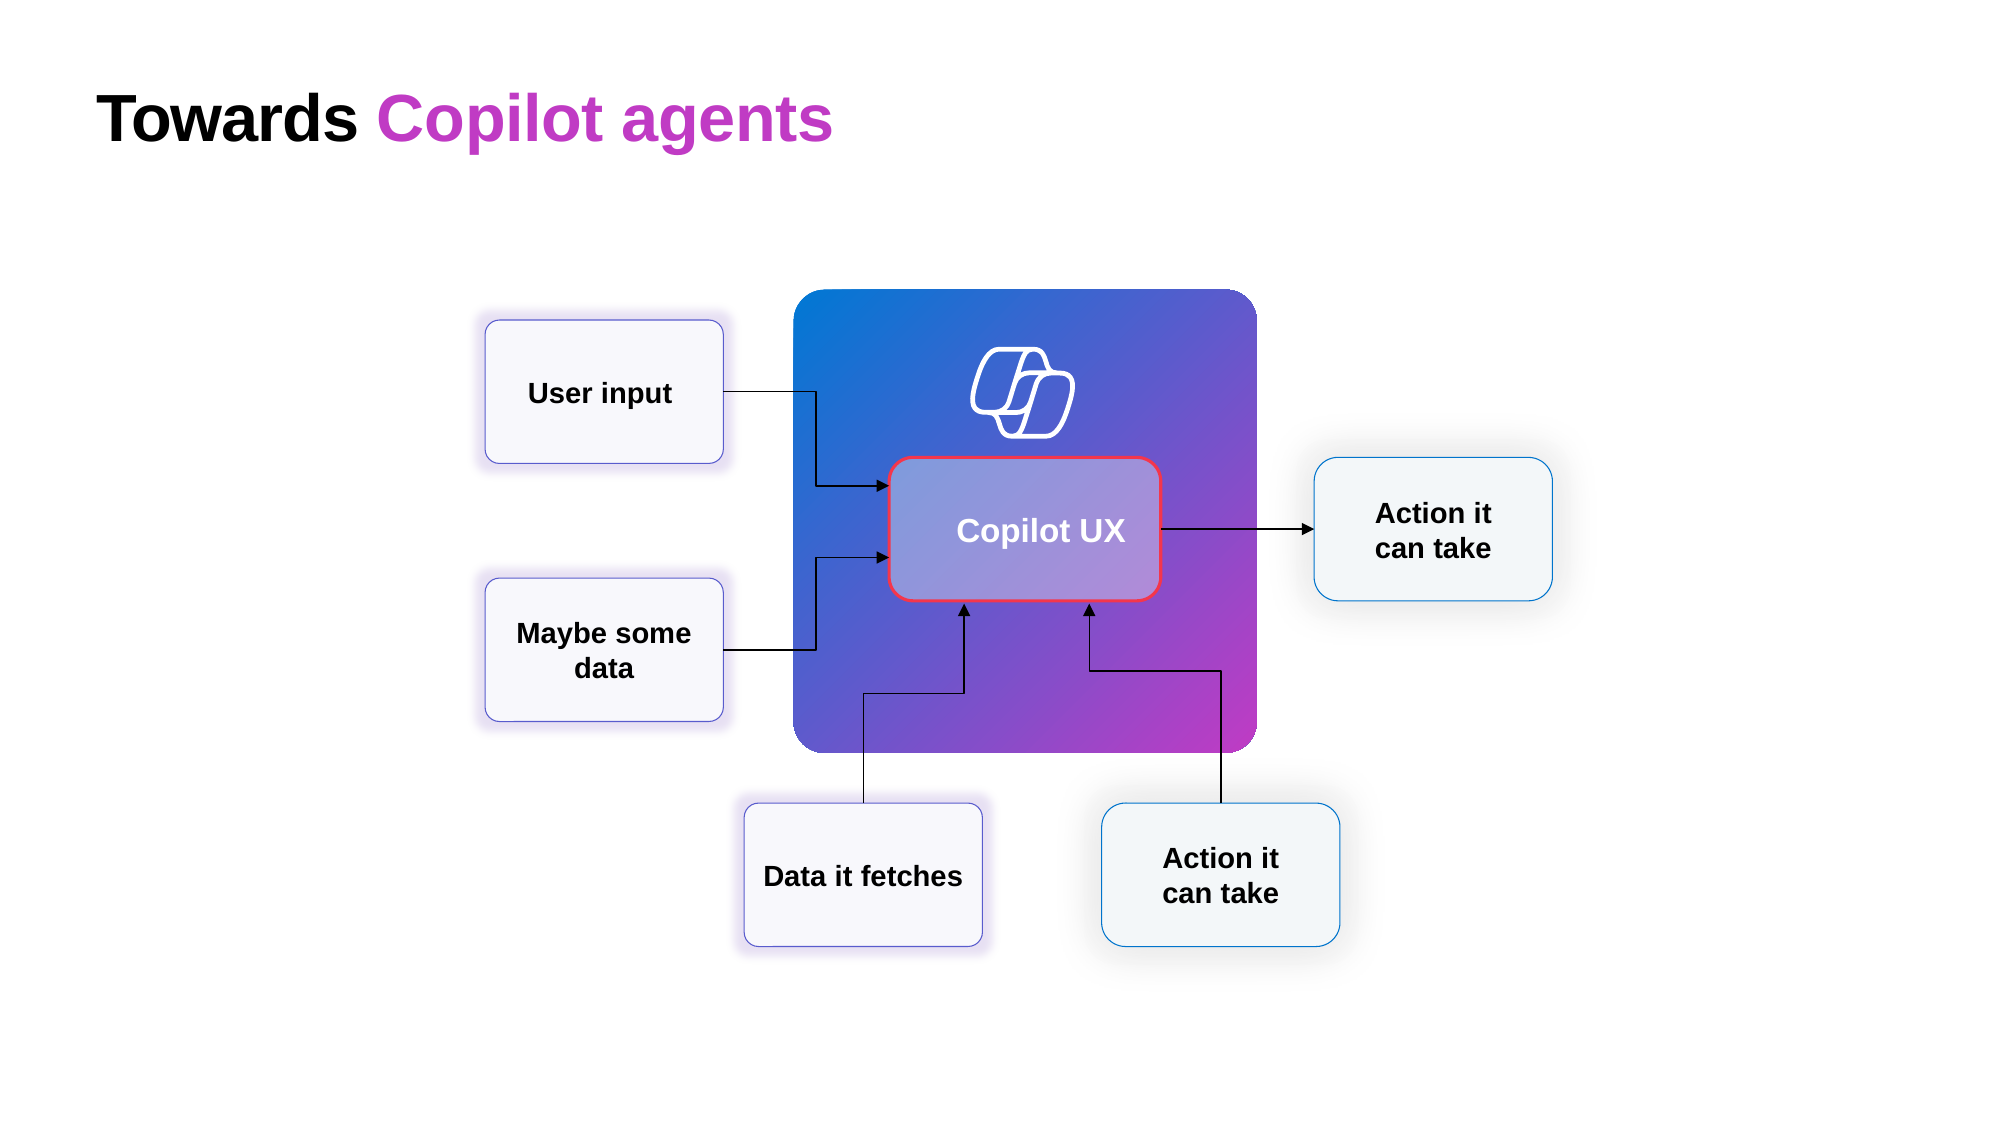

# Towards Copilot agents

User input

Copilot UX
Action it can take
Maybe some data
Data it fetches
Action it can take